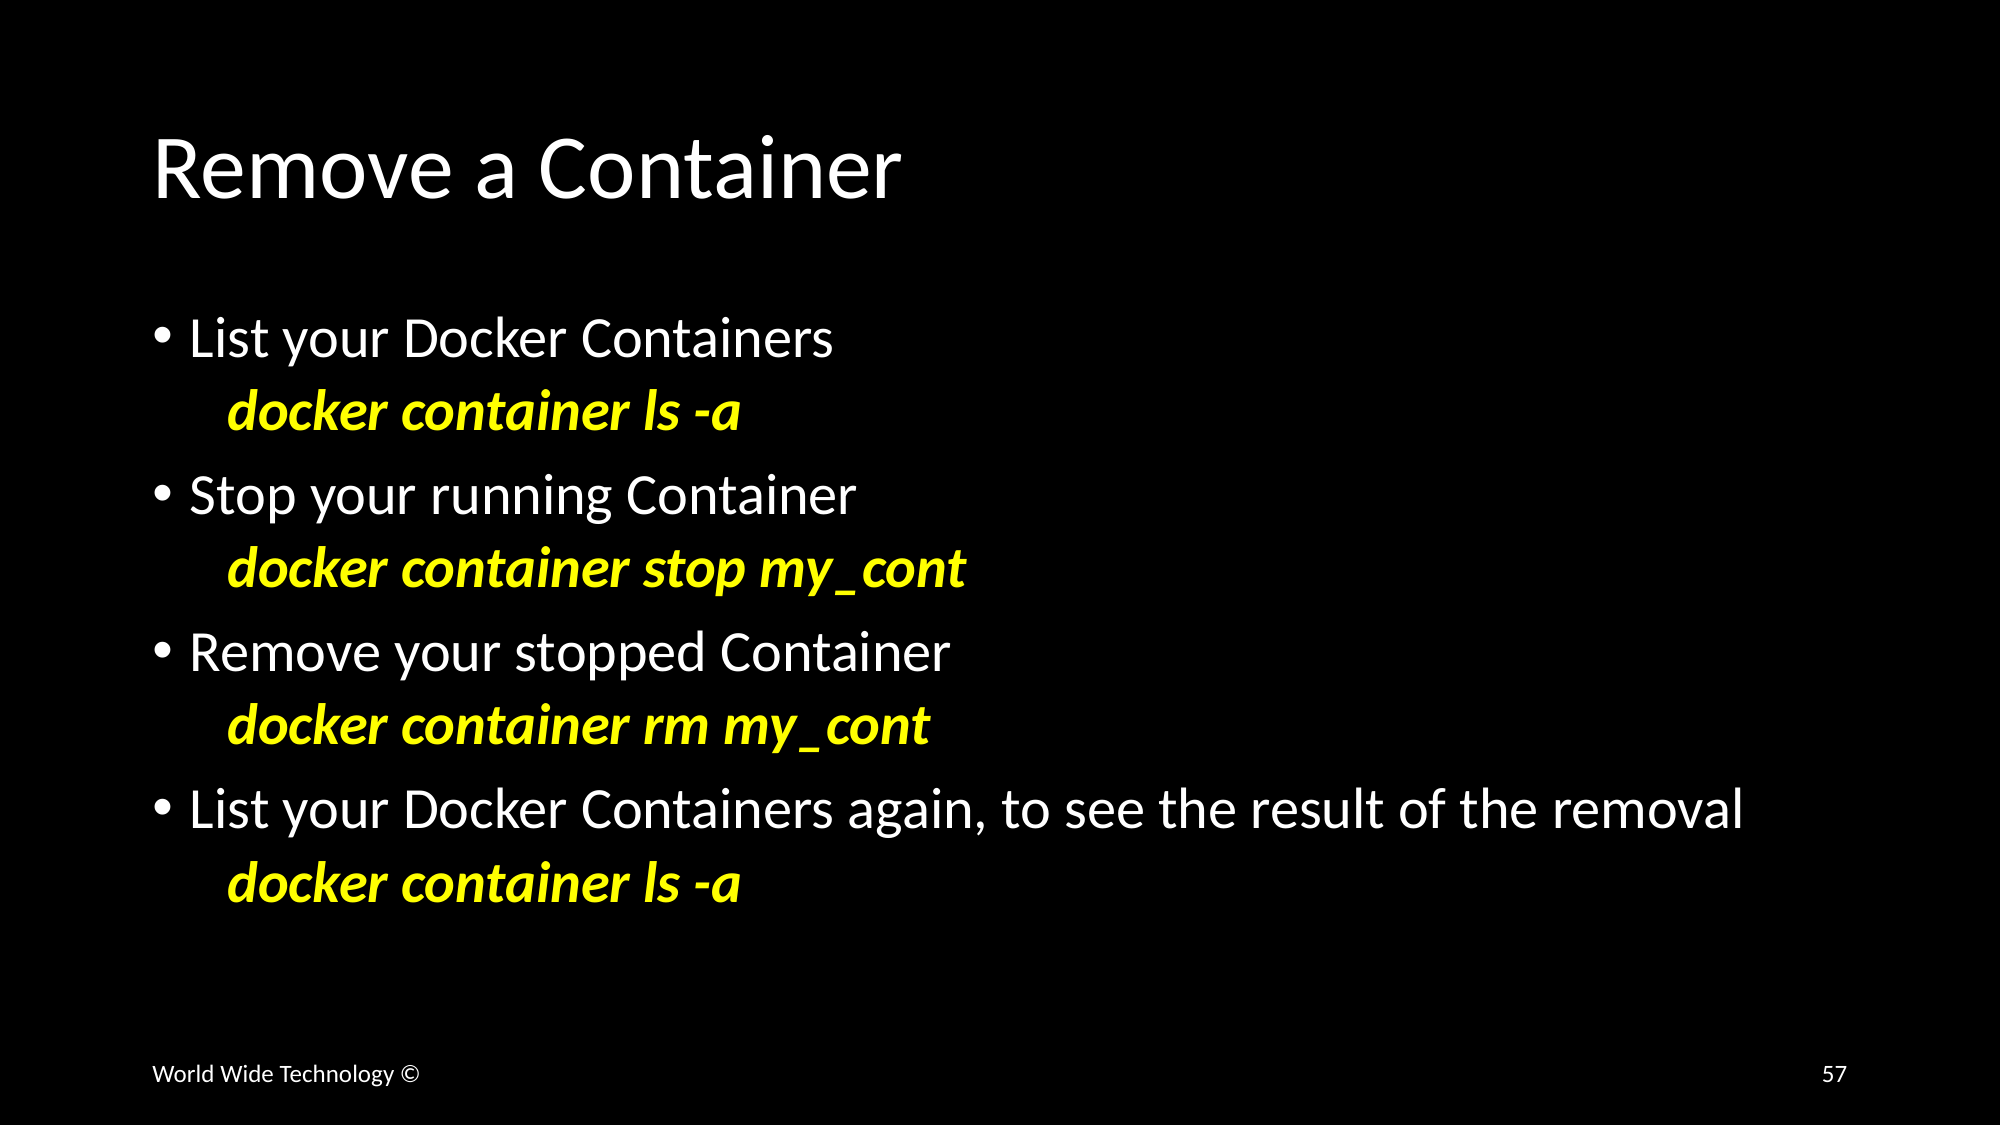

# Remove a Container
List your Docker Containers
docker container ls -a
Stop your running Container
docker container stop my_cont
Remove your stopped Container
docker container rm my_cont
List your Docker Containers again, to see the result of the removal
docker container ls -a

World Wide Technology ©
57